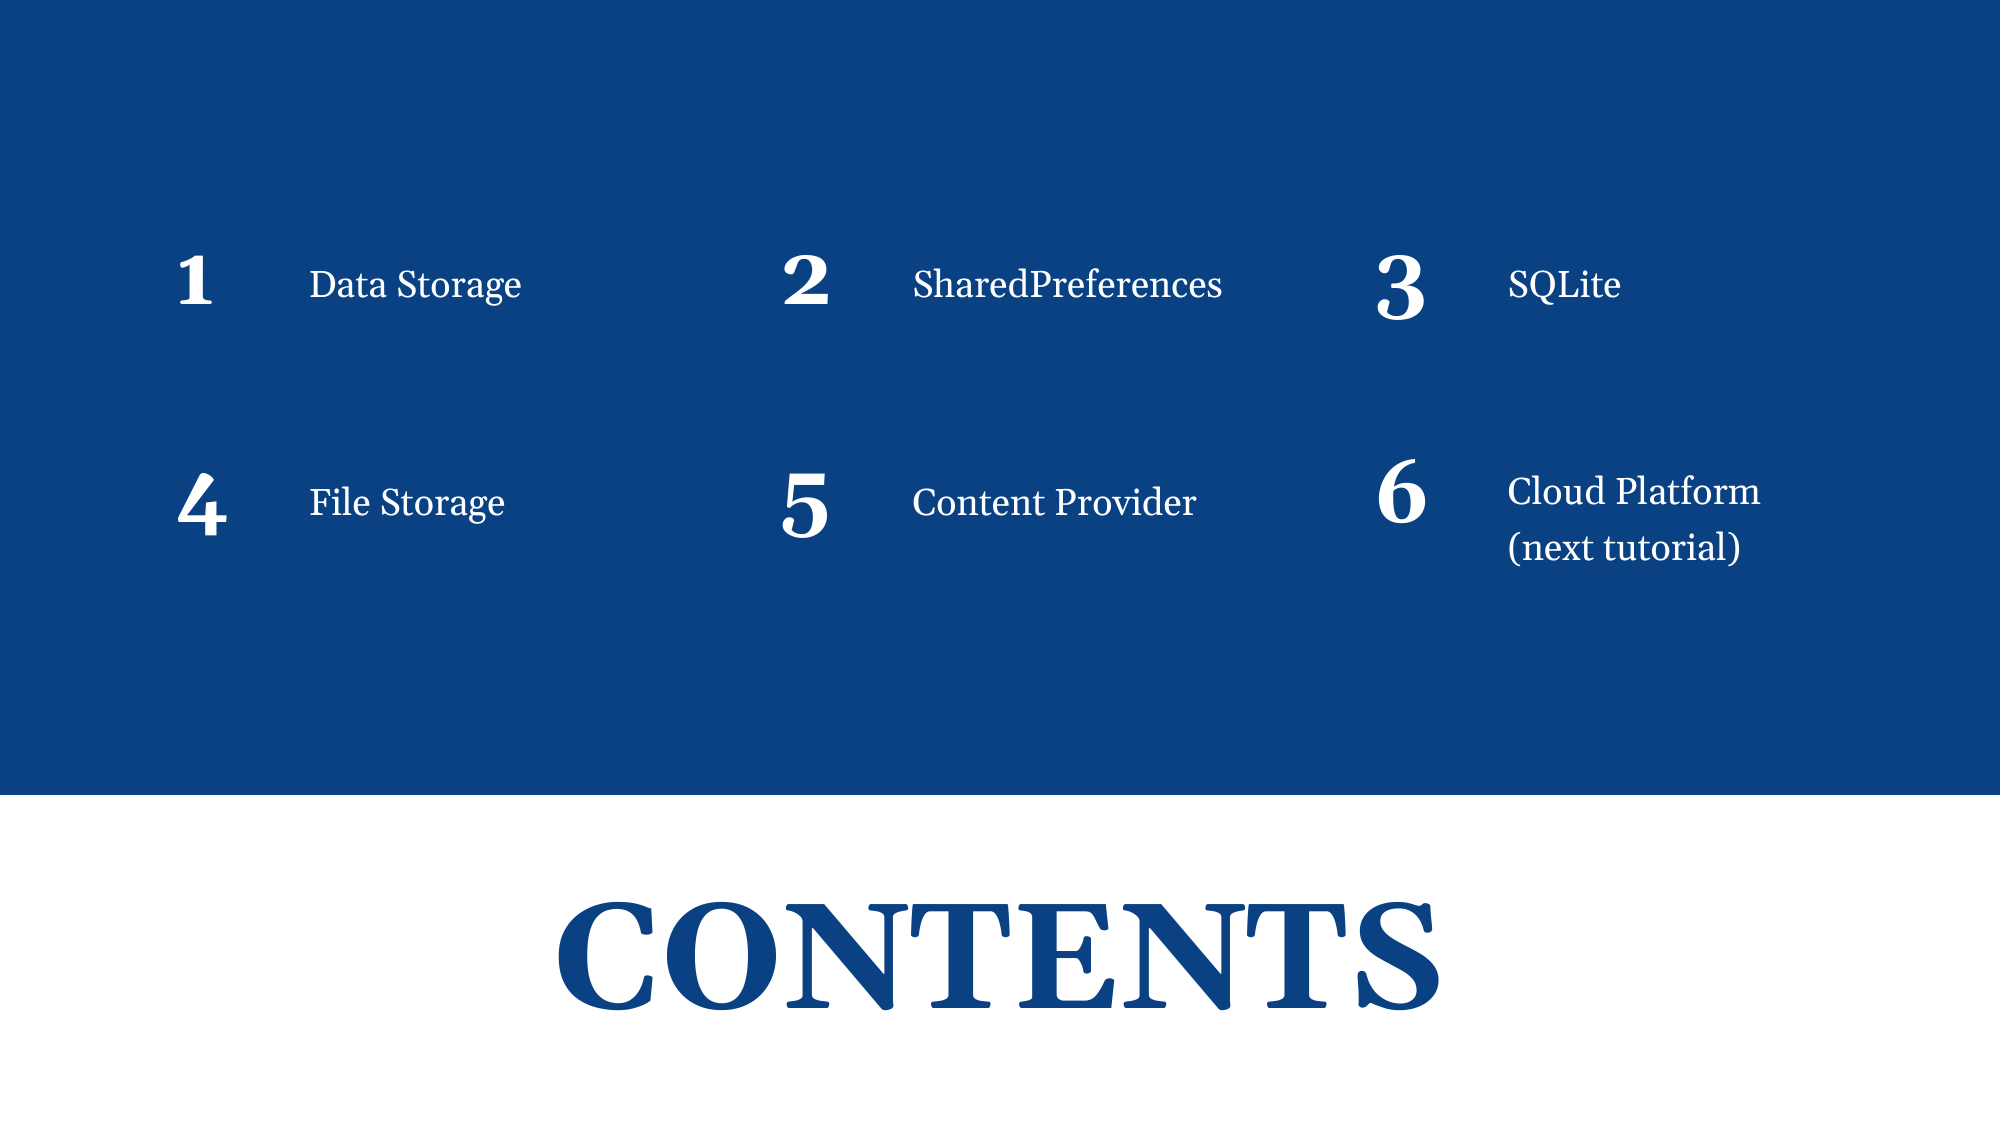

1
2
3
Data Storage
SharedPreferences
SQLite
4
5
6
Cloud Platform
(next tutorial)
File Storage
Content Provider
CONTENTS